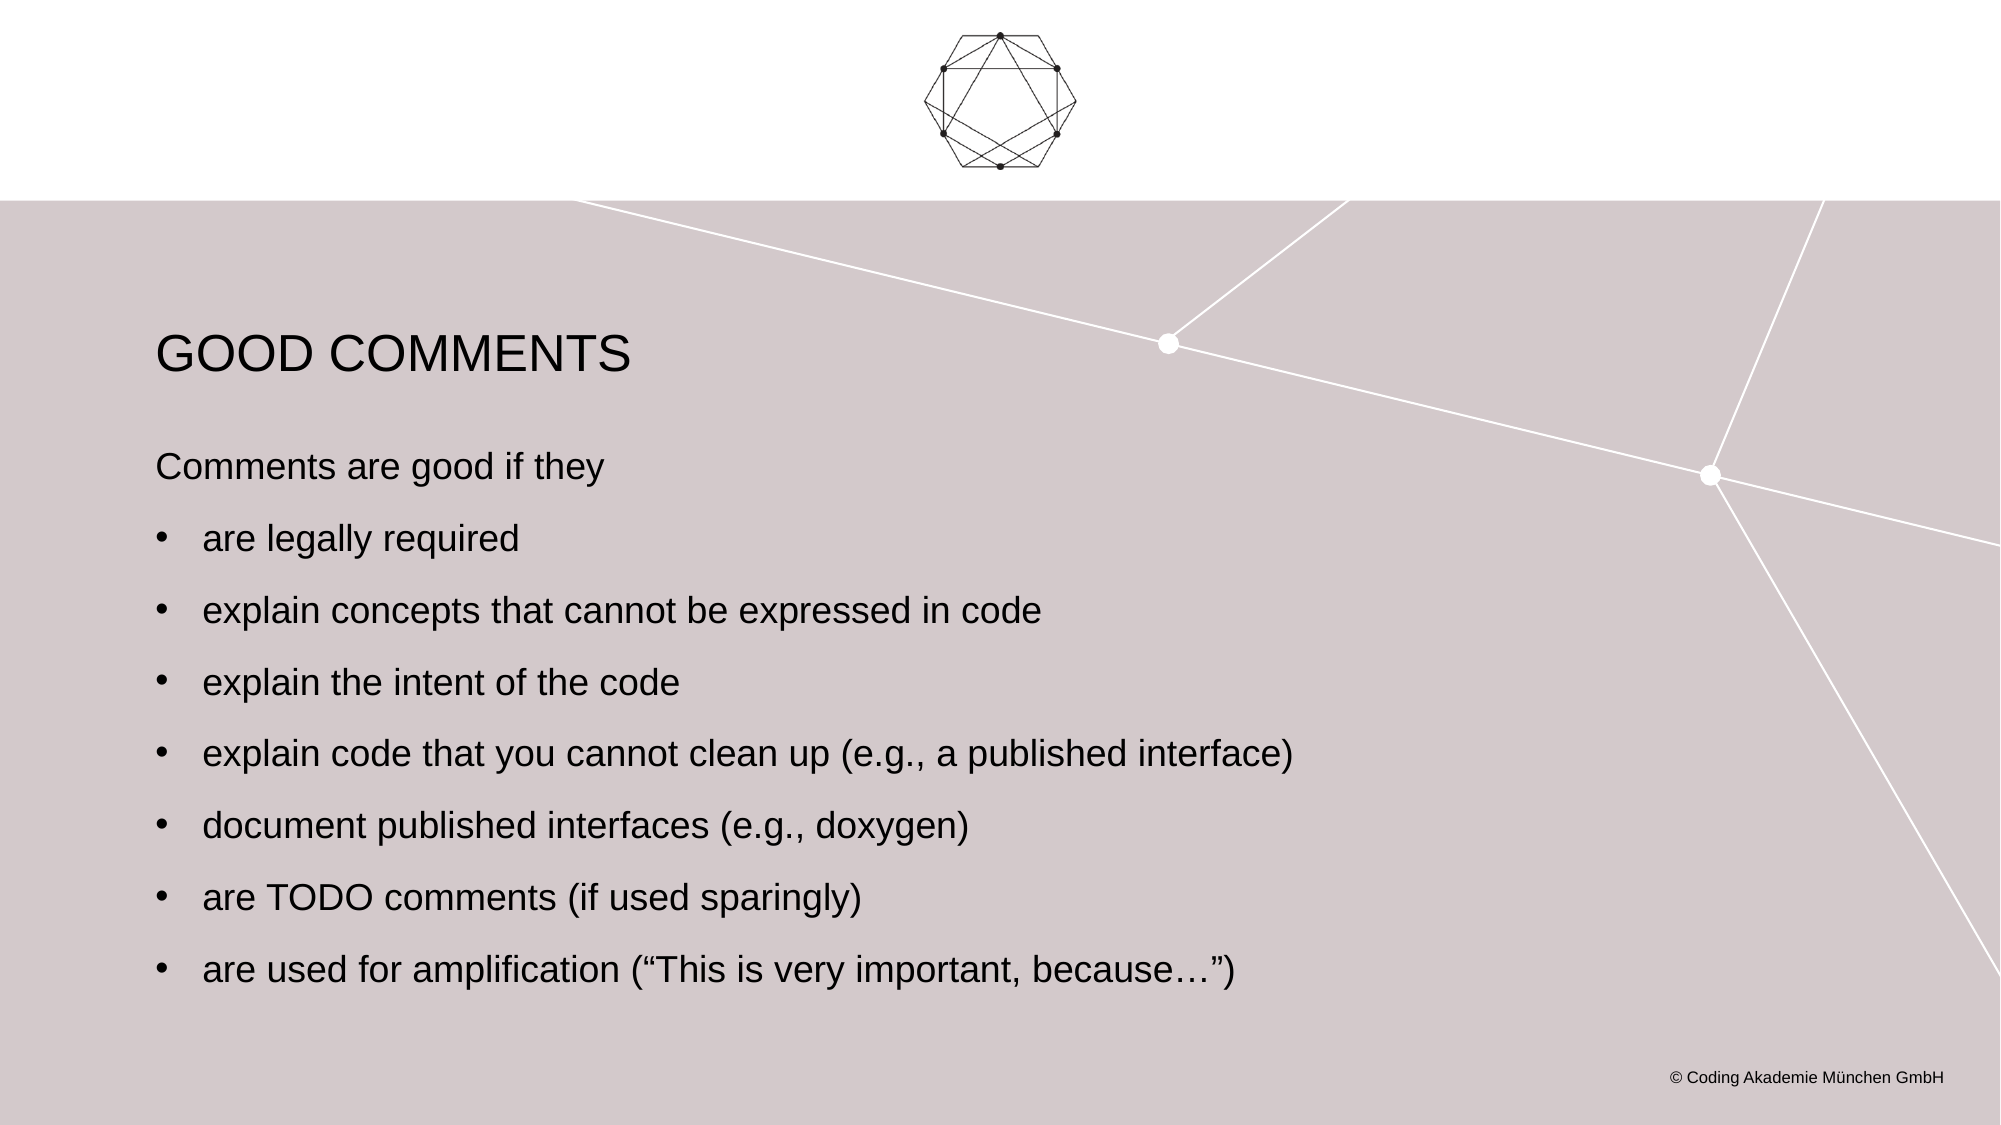

# Good Comments
Comments are good if they
are legally required
explain concepts that cannot be expressed in code
explain the intent of the code
explain code that you cannot clean up (e.g., a published interface)
document published interfaces (e.g., doxygen)
are TODO comments (if used sparingly)
are used for amplification (“This is very important, because…”)
© Coding Akademie München GmbH